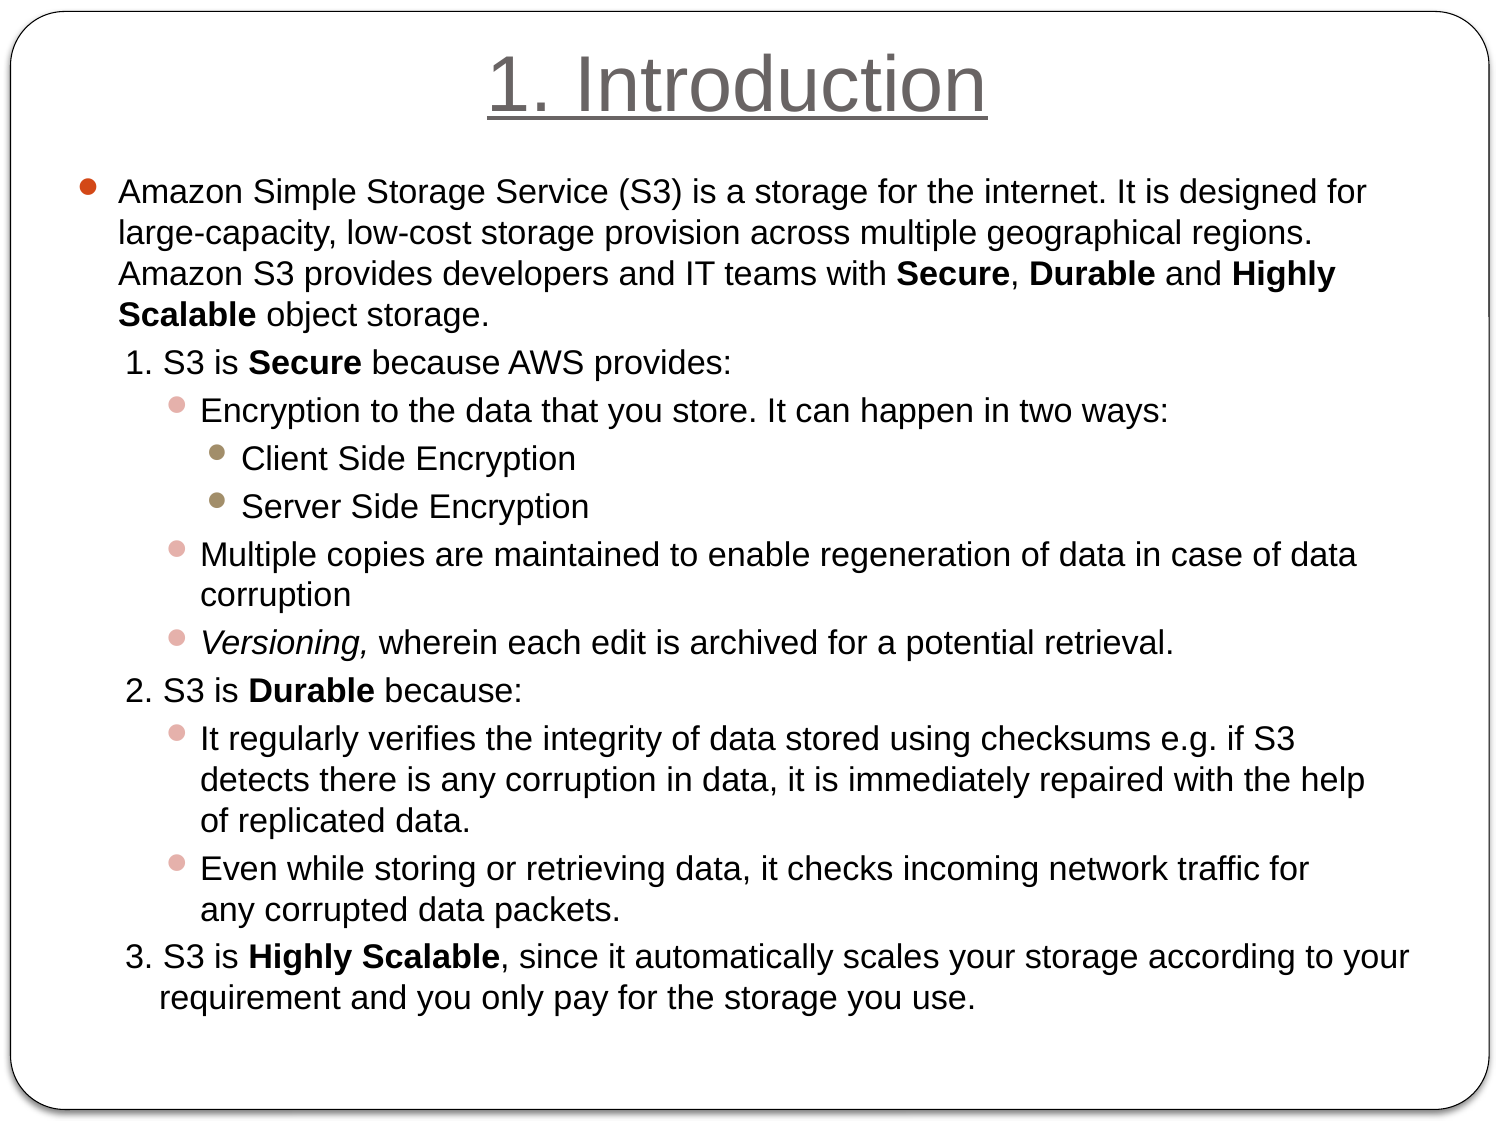

# 1. Introduction
Amazon Simple Storage Service (S3) is a storage for the internet. It is designed for large-capacity, low-cost storage provision across multiple geographical regions. Amazon S3 provides developers and IT teams with Secure, Durable and Highly Scalable object storage.
1. S3 is Secure because AWS provides:
Encryption to the data that you store. It can happen in two ways:
Client Side Encryption
Server Side Encryption
Multiple copies are maintained to enable regeneration of data in case of data corruption
Versioning, wherein each edit is archived for a potential retrieval.
2. S3 is Durable because:
It regularly verifies the integrity of data stored using checksums e.g. if S3 detects there is any corruption in data, it is immediately repaired with the help of replicated data.
Even while storing or retrieving data, it checks incoming network traffic for any corrupted data packets.
3. S3 is Highly Scalable, since it automatically scales your storage according to your requirement and you only pay for the storage you use.